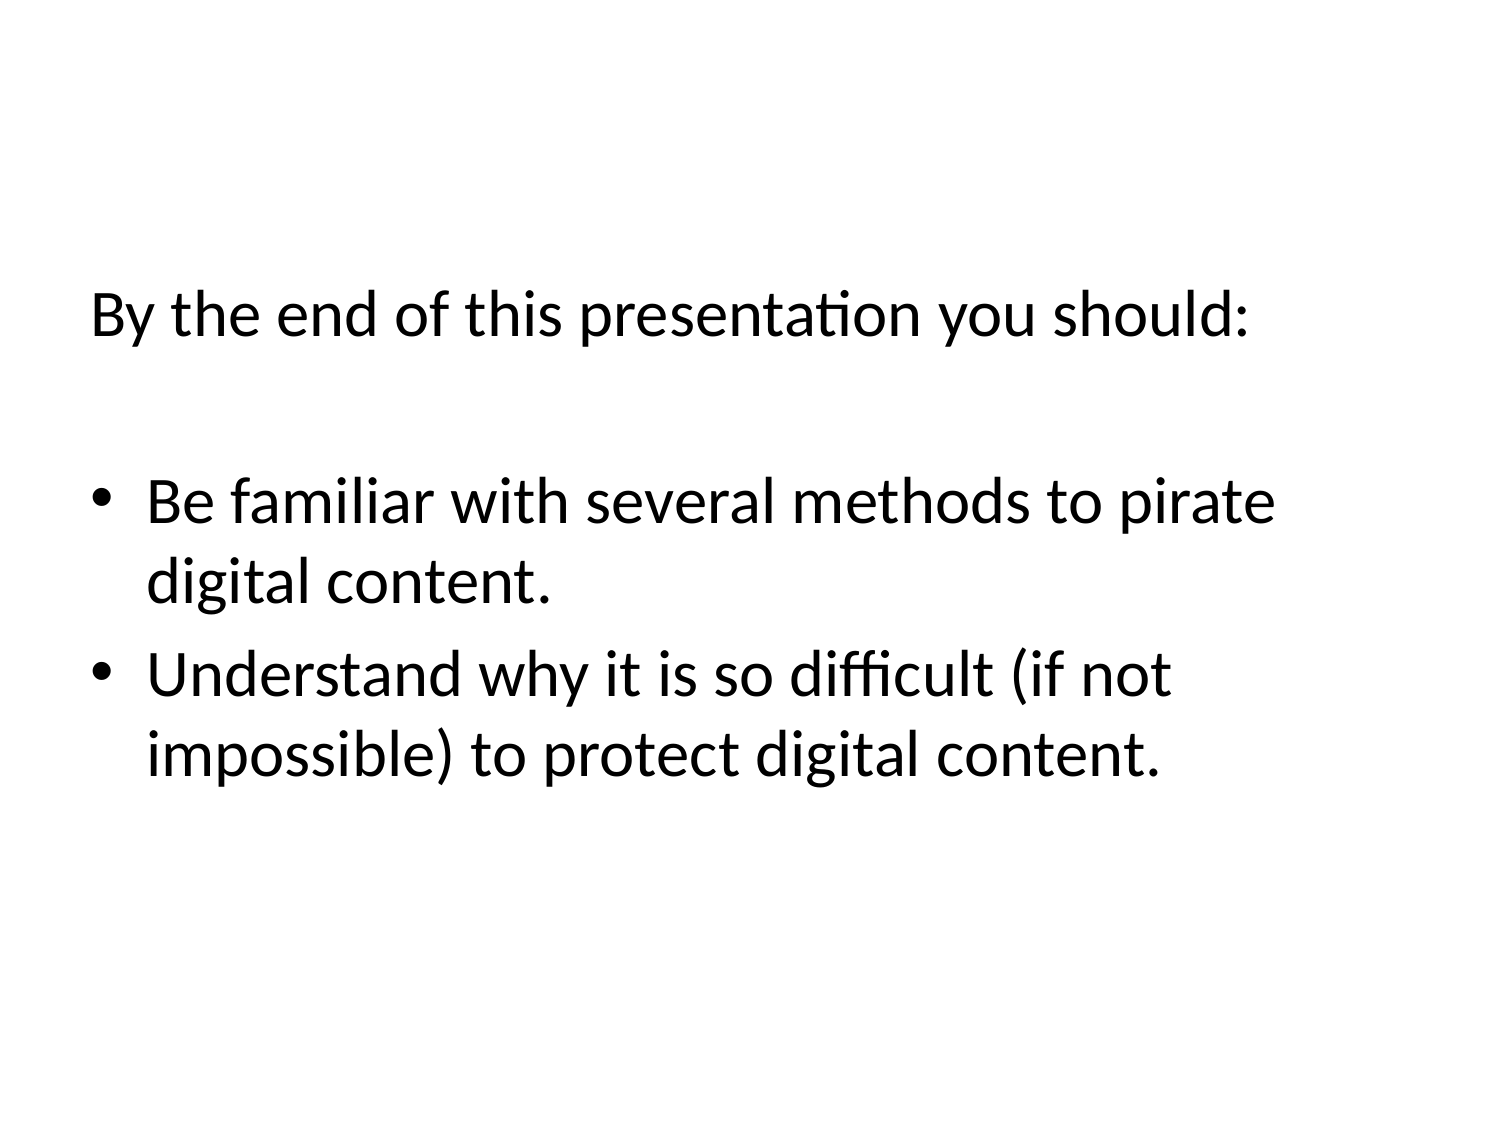

By the end of this presentation you should:

Be familiar with several methods to pirate digital content.
Understand why it is so difficult (if not impossible) to protect digital content.